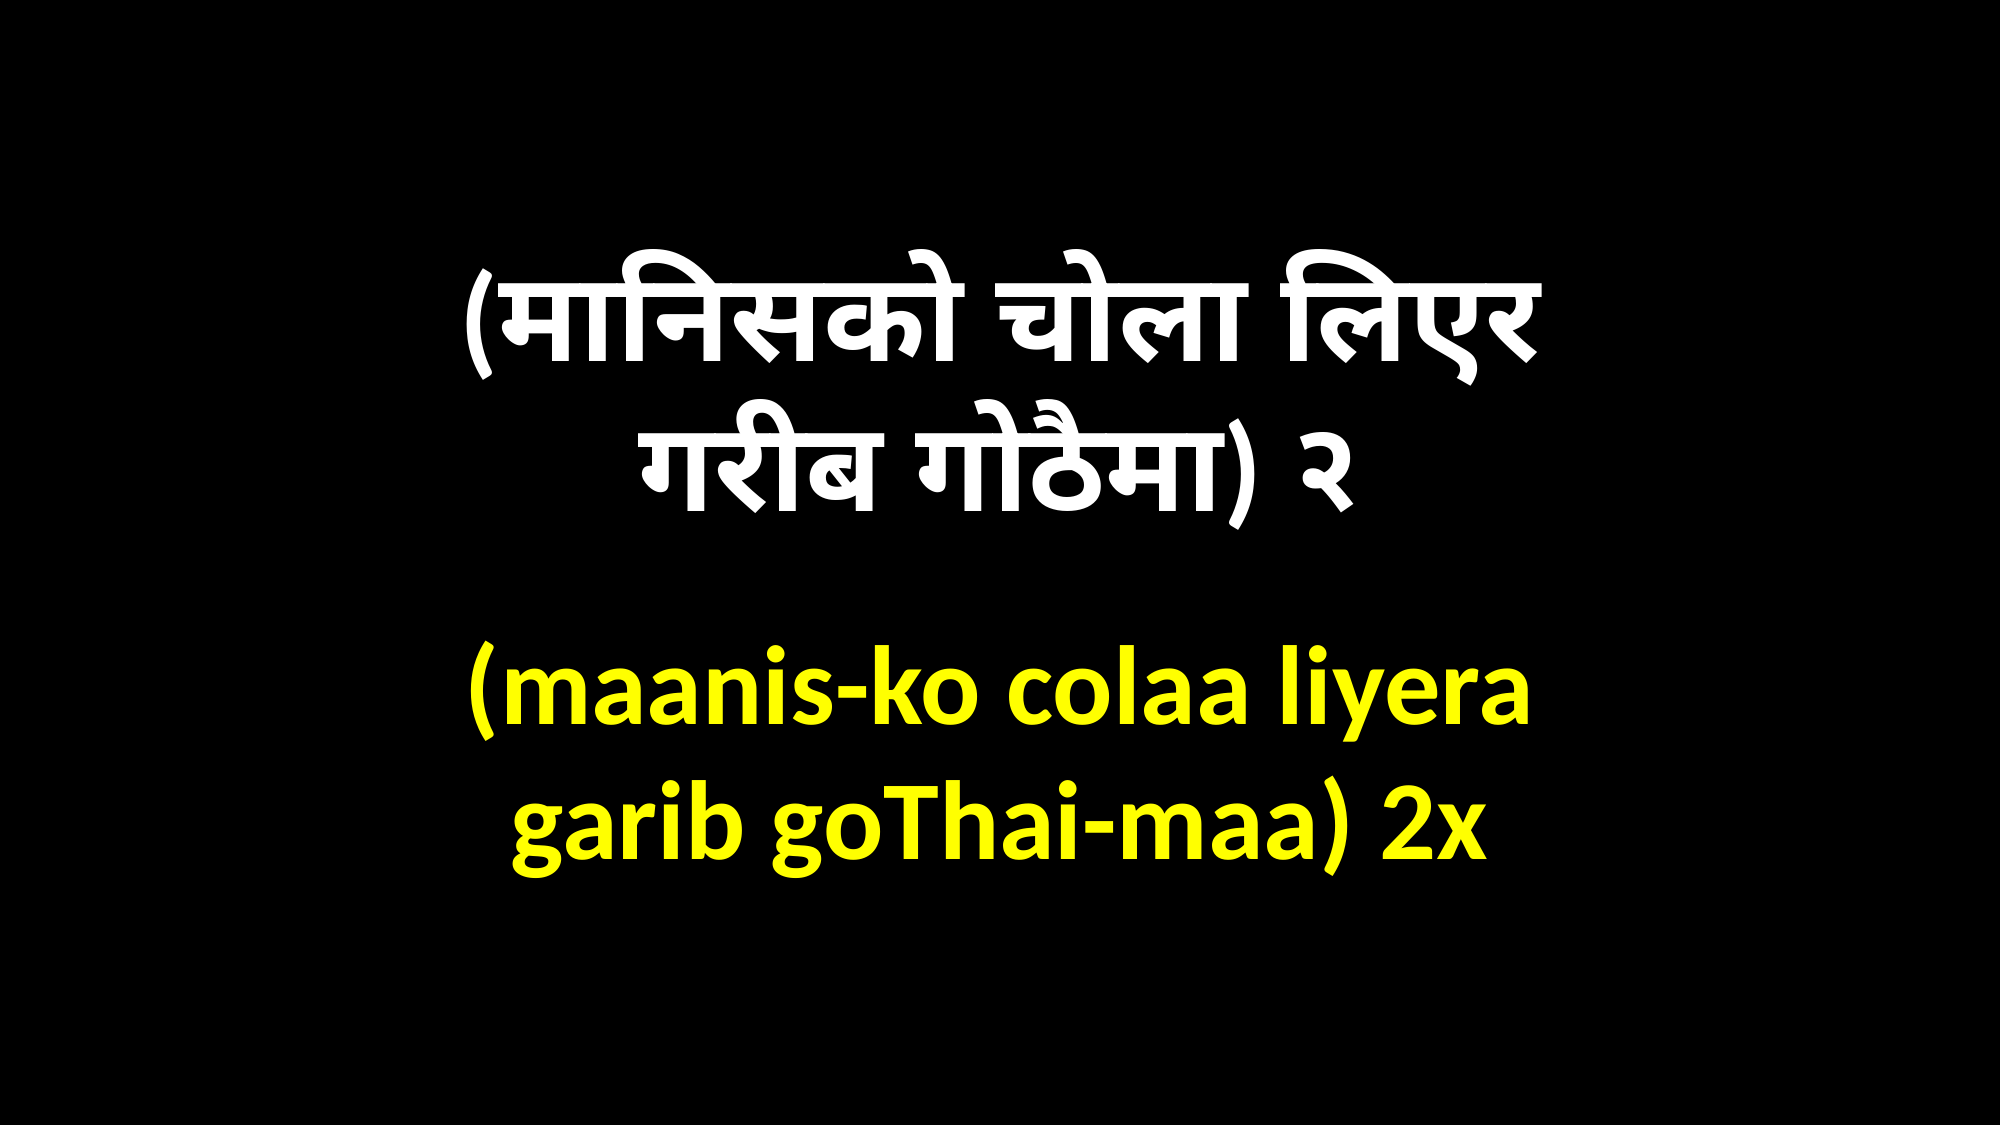

(मानिसको चोला लिएर
गरीब गोठैमा) २

(maanis-ko colaa liyera
garib goThai-maa) 2x